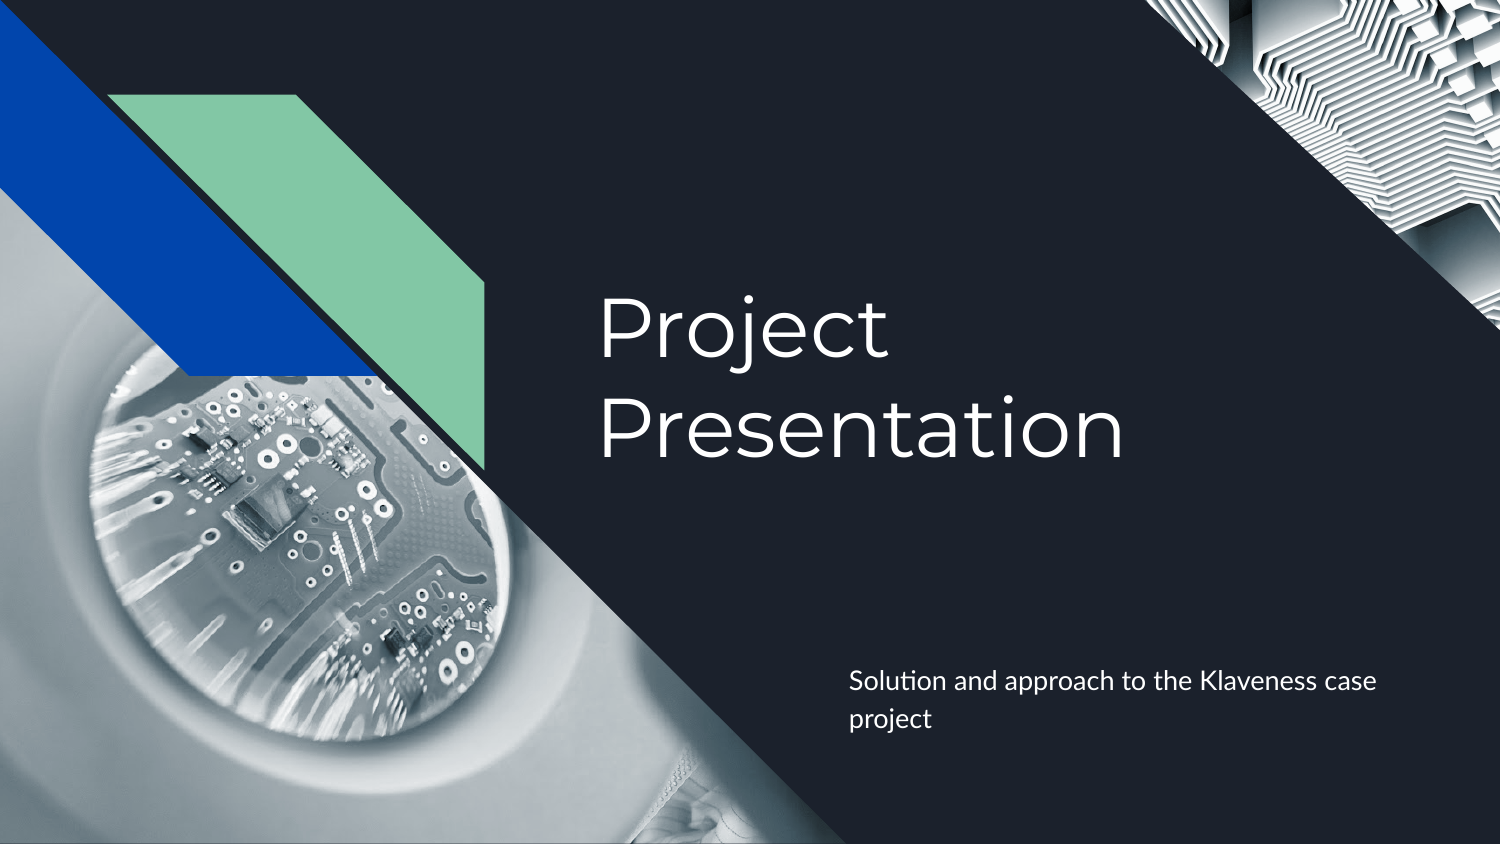

# Project
Presentation
Solution and approach to the Klaveness case project